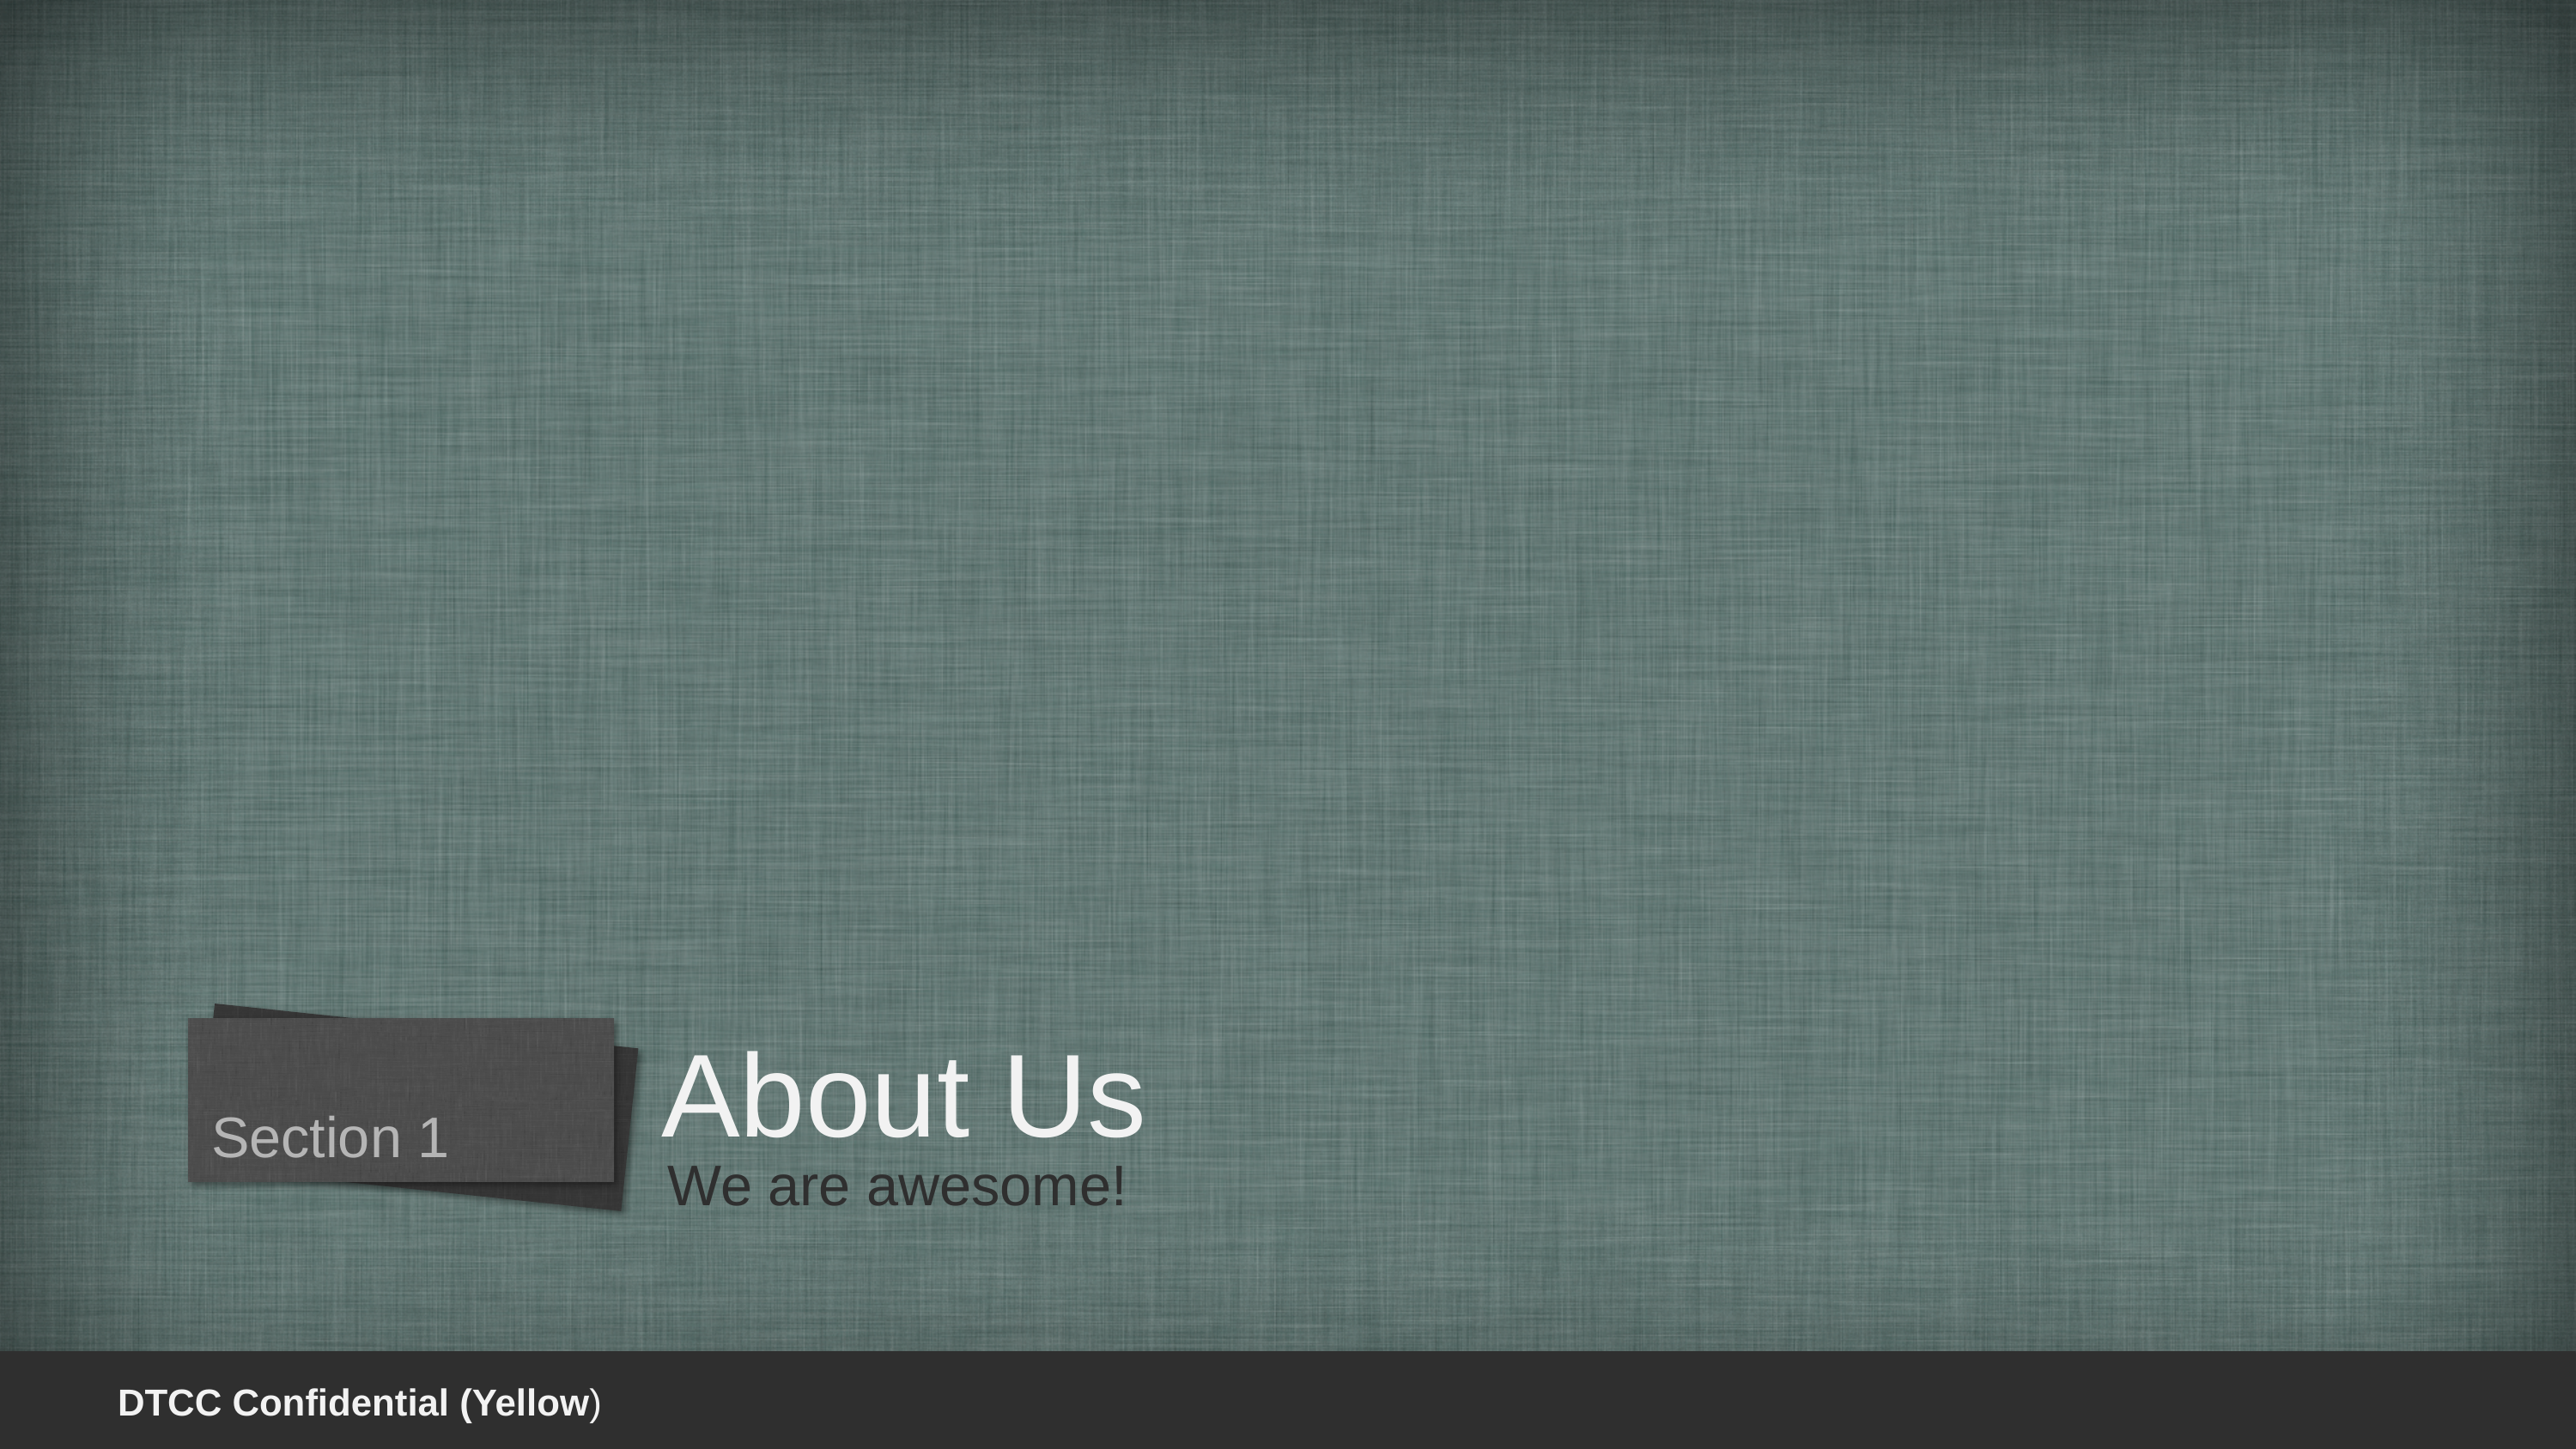

# About Us
Section 1
We are awesome!
          DTCC Confidential (Yellow)